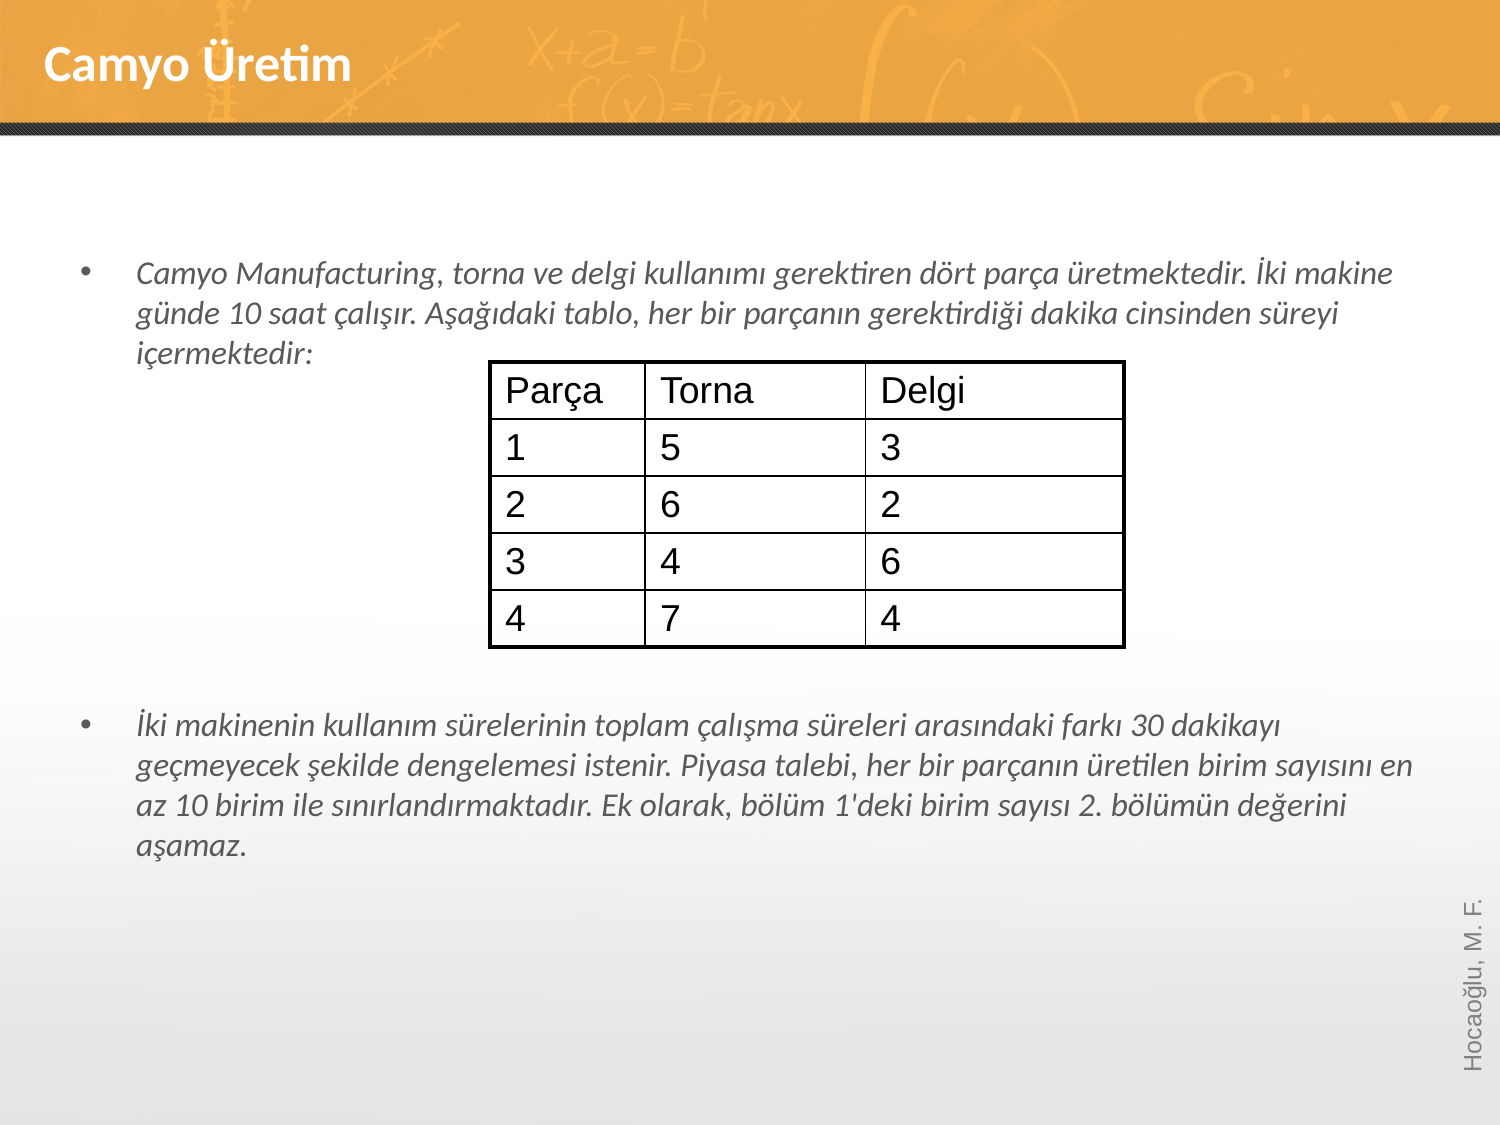

# Camyo Üretim
Camyo Manufacturing, torna ve delgi kullanımı gerektiren dört parça üretmektedir. İki makine günde 10 saat çalışır. Aşağıdaki tablo, her bir parçanın gerektirdiği dakika cinsinden süreyi içermektedir:

İki makinenin kullanım sürelerinin toplam çalışma süreleri arasındaki farkı 30 dakikayı geçmeyecek şekilde dengelemesi istenir. Piyasa talebi, her bir parçanın üretilen birim sayısını en az 10 birim ile sınırlandırmaktadır. Ek olarak, bölüm 1'deki birim sayısı 2. bölümün değerini aşamaz.

| Parça | Torna | Delgi |
| --- | --- | --- |
| 1 | 5 | 3 |
| 2 | 6 | 2 |
| 3 | 4 | 6 |
| 4 | 7 | 4 |